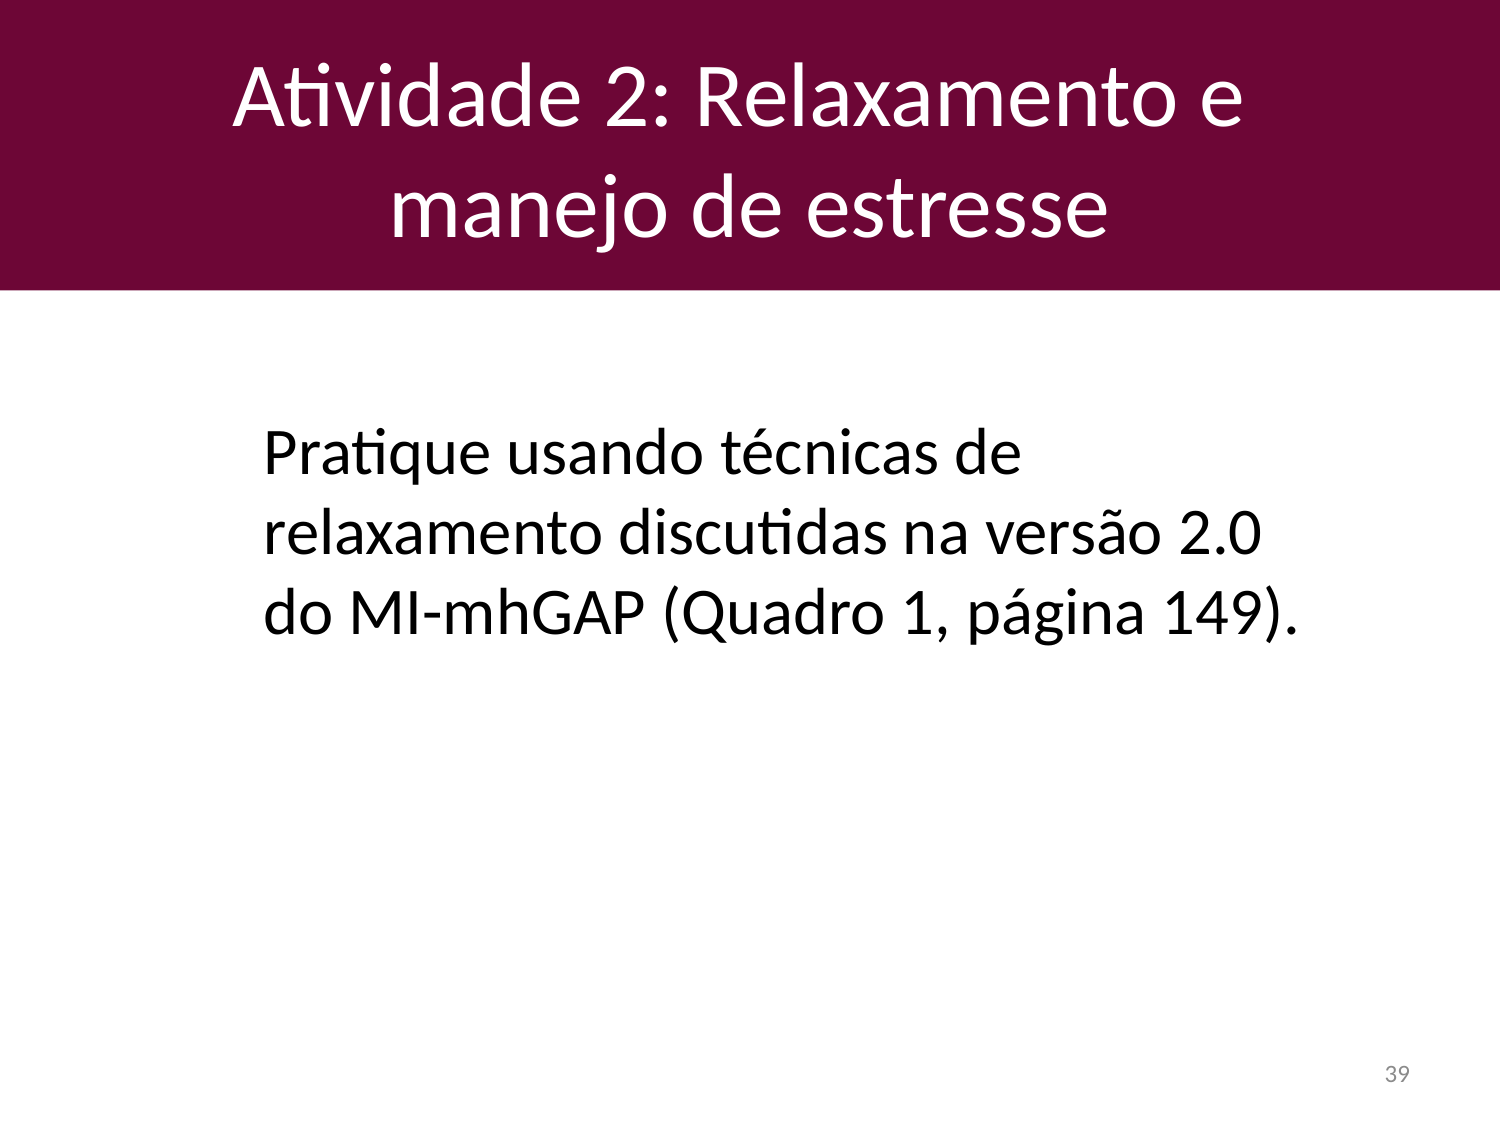

# Atividade 2: Relaxamento e manejo de estresse
Pratique usando técnicas de relaxamento discutidas na versão 2.0 do MI-mhGAP (Quadro 1, página 149).
39